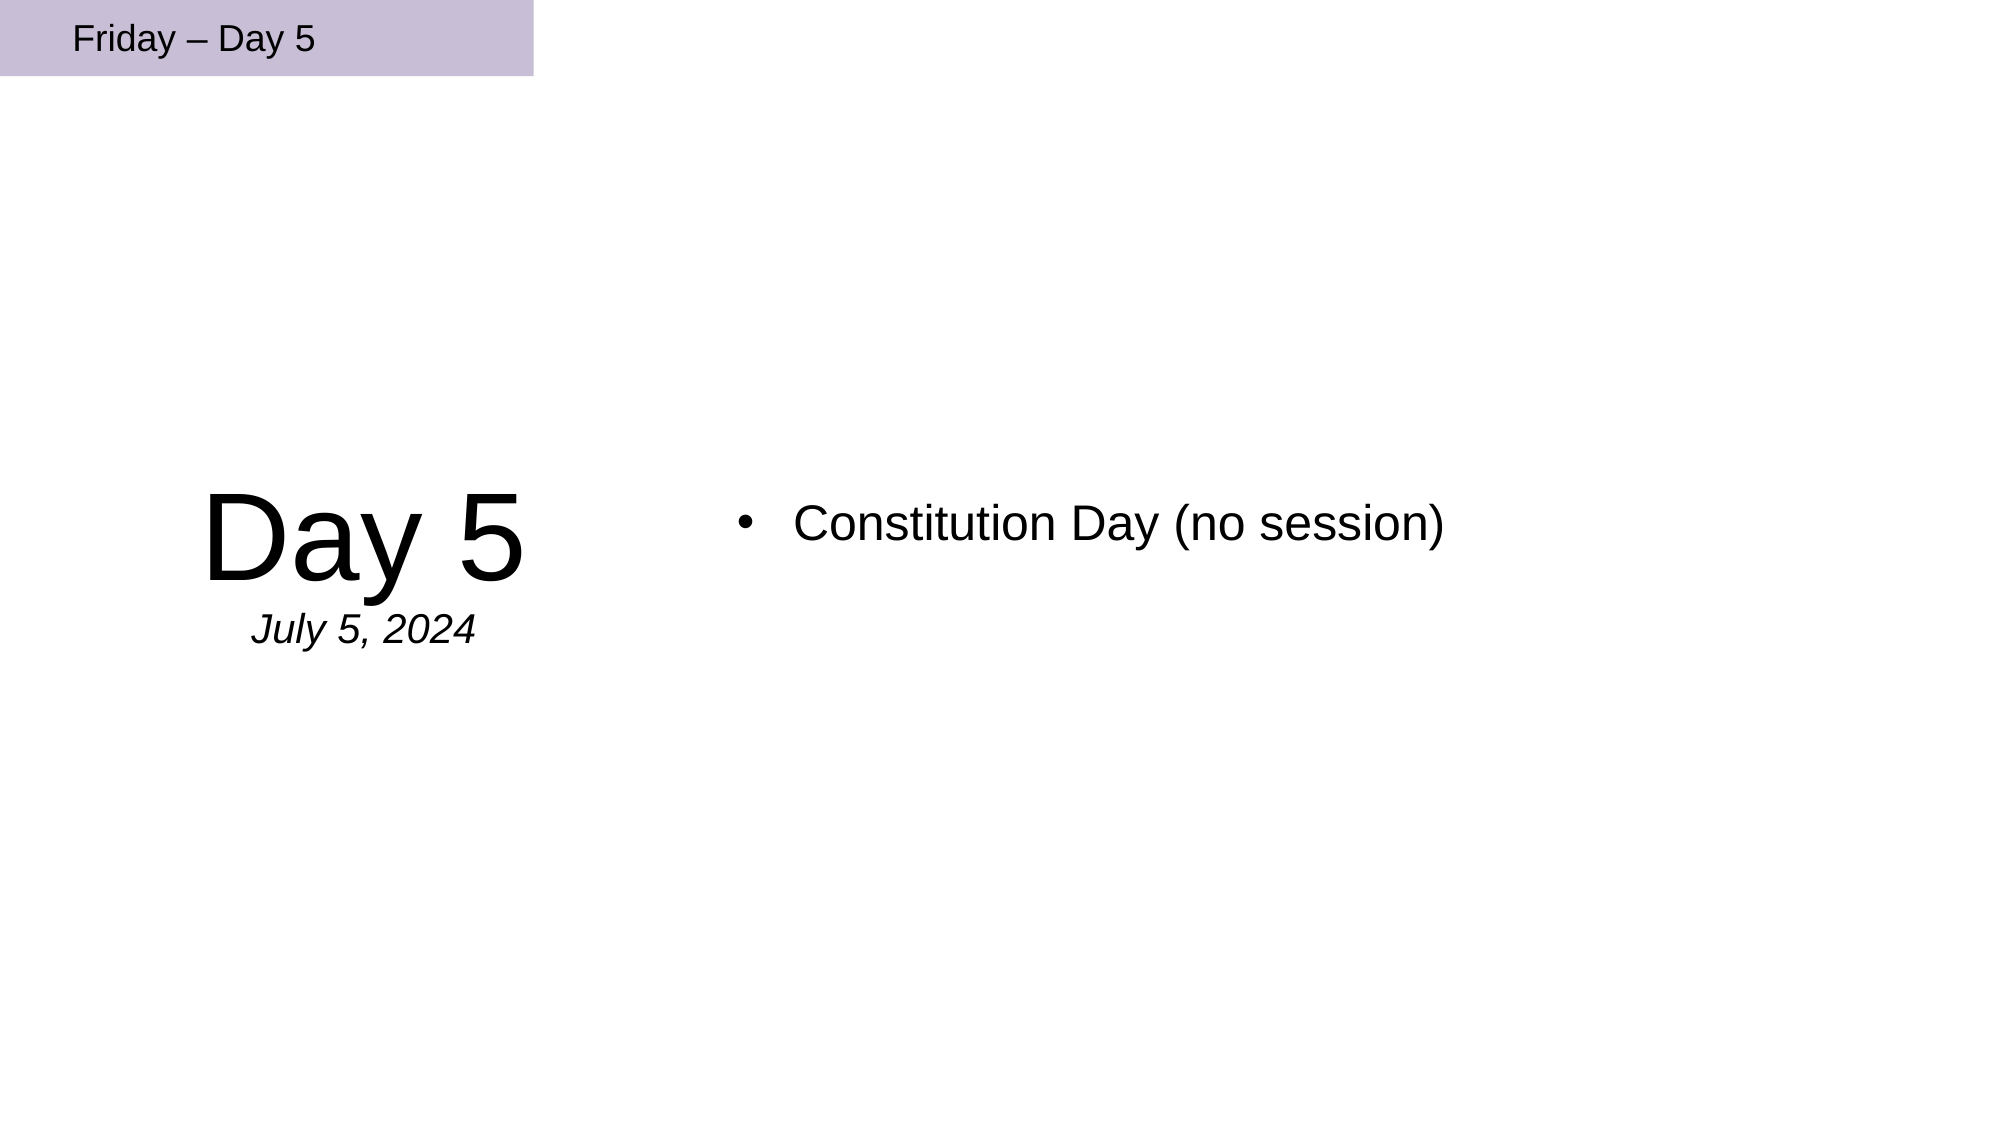

Friday – Day 5
Constitution Day (no session)
# Day 5 July 5, 2024